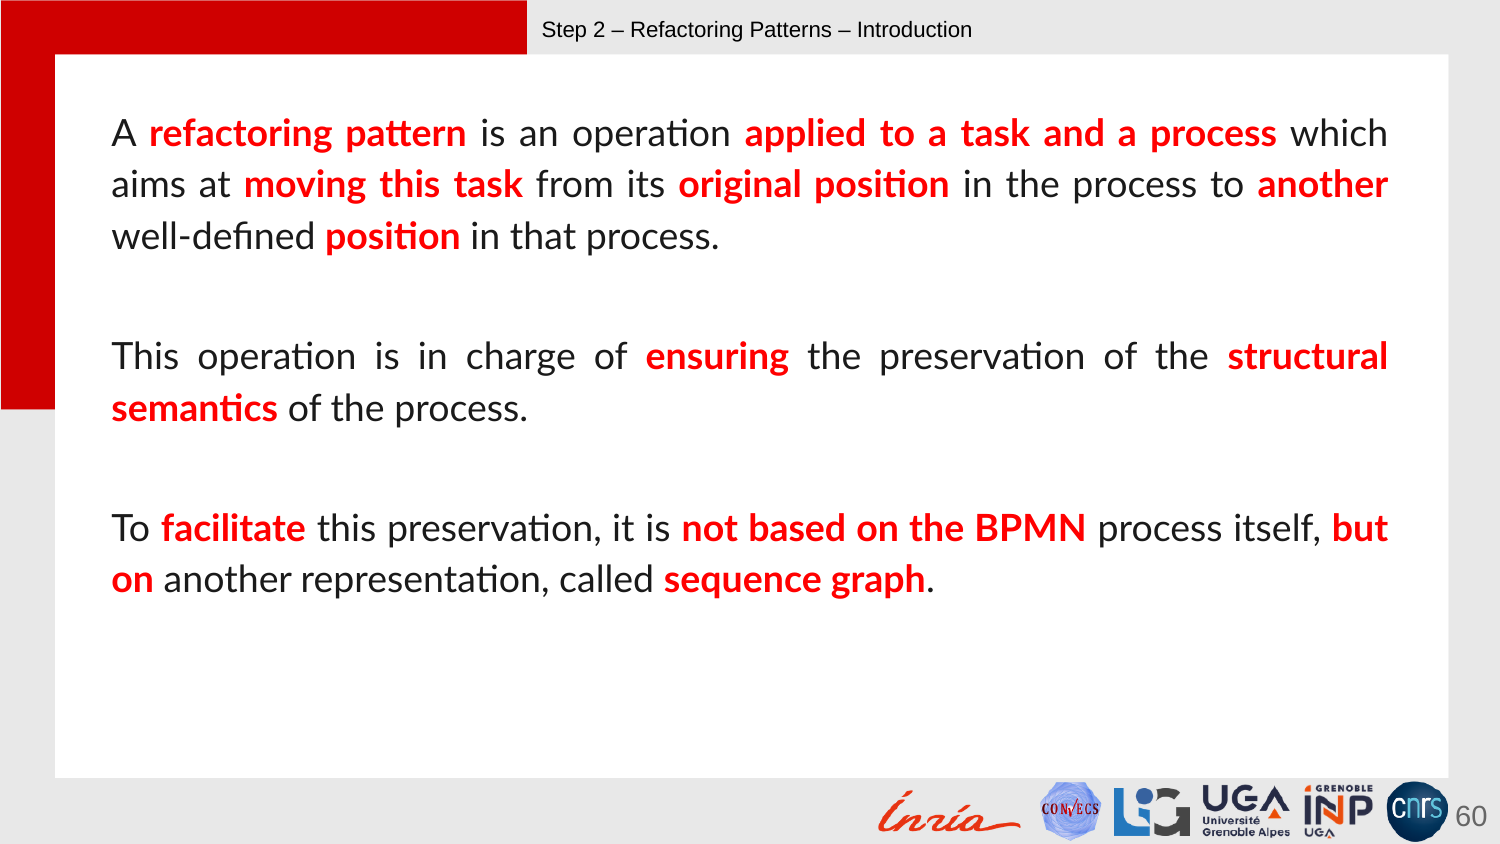

# Step 2 – Refactoring Patterns – Introduction
A refactoring pattern is an operation applied to a task and a process which aims at moving this task from its original position in the process to another well-defined position in that process.
This operation is in charge of ensuring the preservation of the structural semantics of the process.
To facilitate this preservation, it is not based on the BPMN process itself, but on another representation, called sequence graph.
60